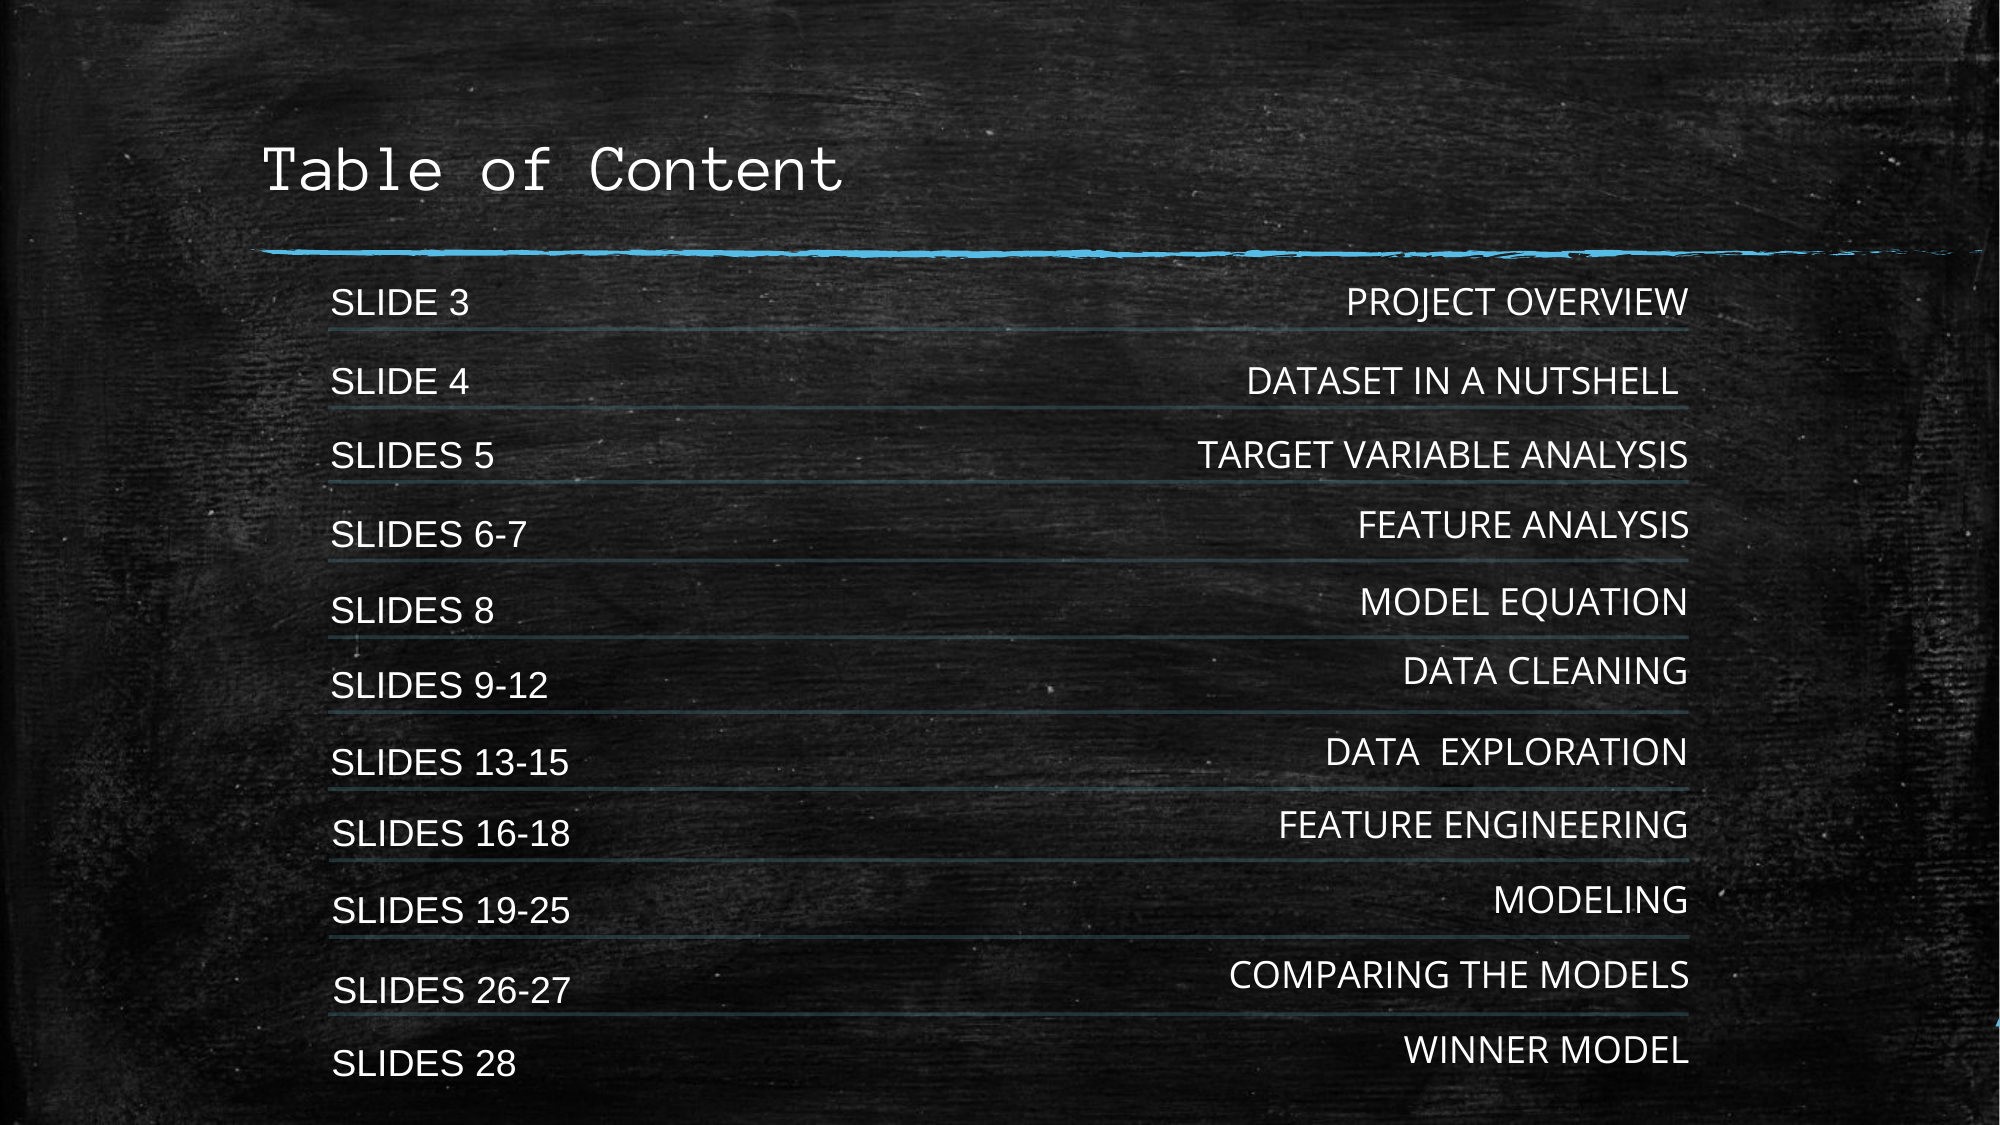

# Table of Content
SLIDE 3
PROJECT OVERVIEW

SLIDE 4
DATASET IN A NUTSHELL

SLIDES 5
TARGET VARIABLE ANALYSIS

FEATURE ANALYSIS
SLIDES 6-7

MODEL EQUATION
SLIDES 8

DATA CLEANING
SLIDES 9-12

DATA  EXPLORATION
SLIDES 13-15

FEATURE ENGINEERING
SLIDES 16-18

MODELING
SLIDES 19-25

COMPARING THE MODELS
SLIDES 26-27

WINNER MODEL
SLIDES 28